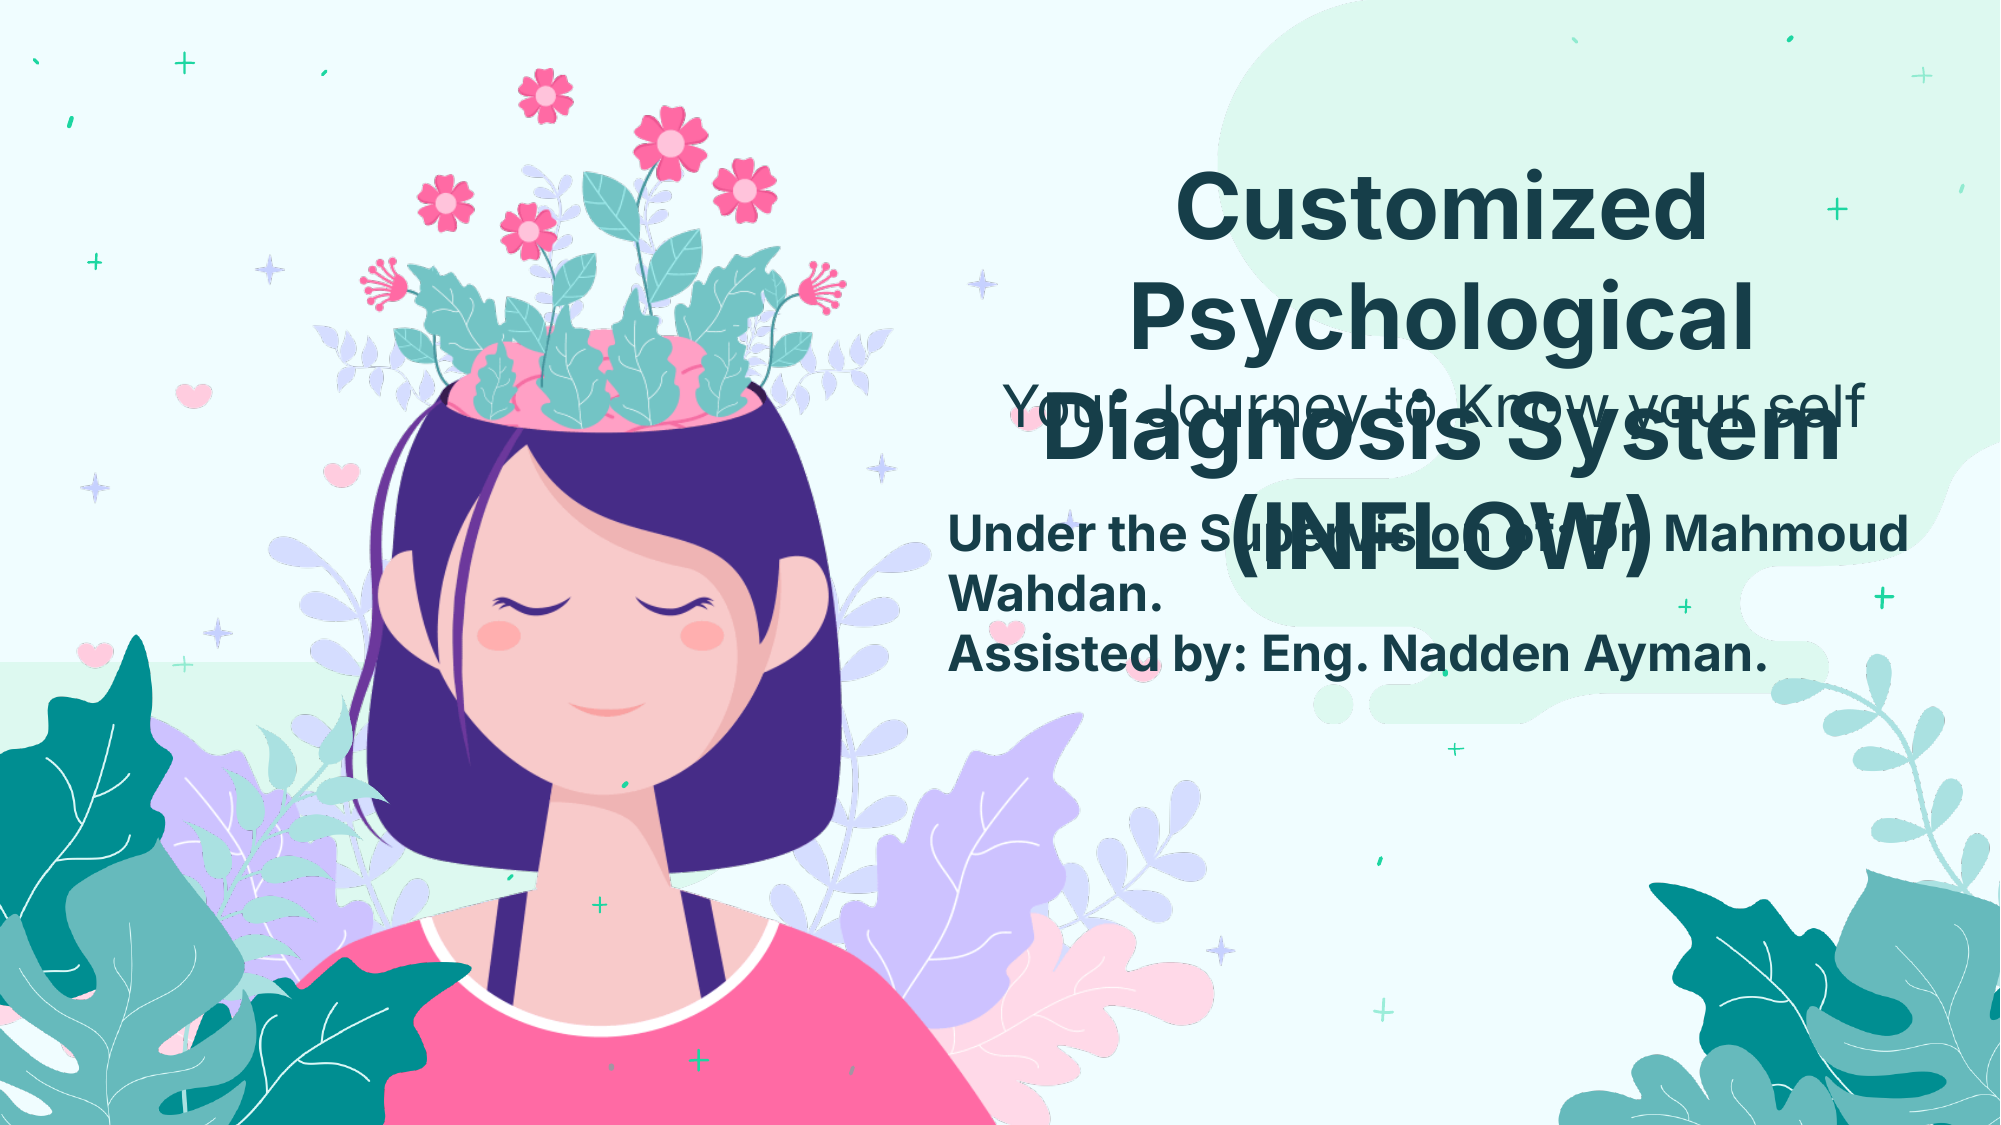

Customized Psychological Diagnosis System (INFLOW)
Your Journey to Know your self
Under the Supervision of: Dr. Mahmoud Wahdan.
Assisted by: Eng. Nadden Ayman.